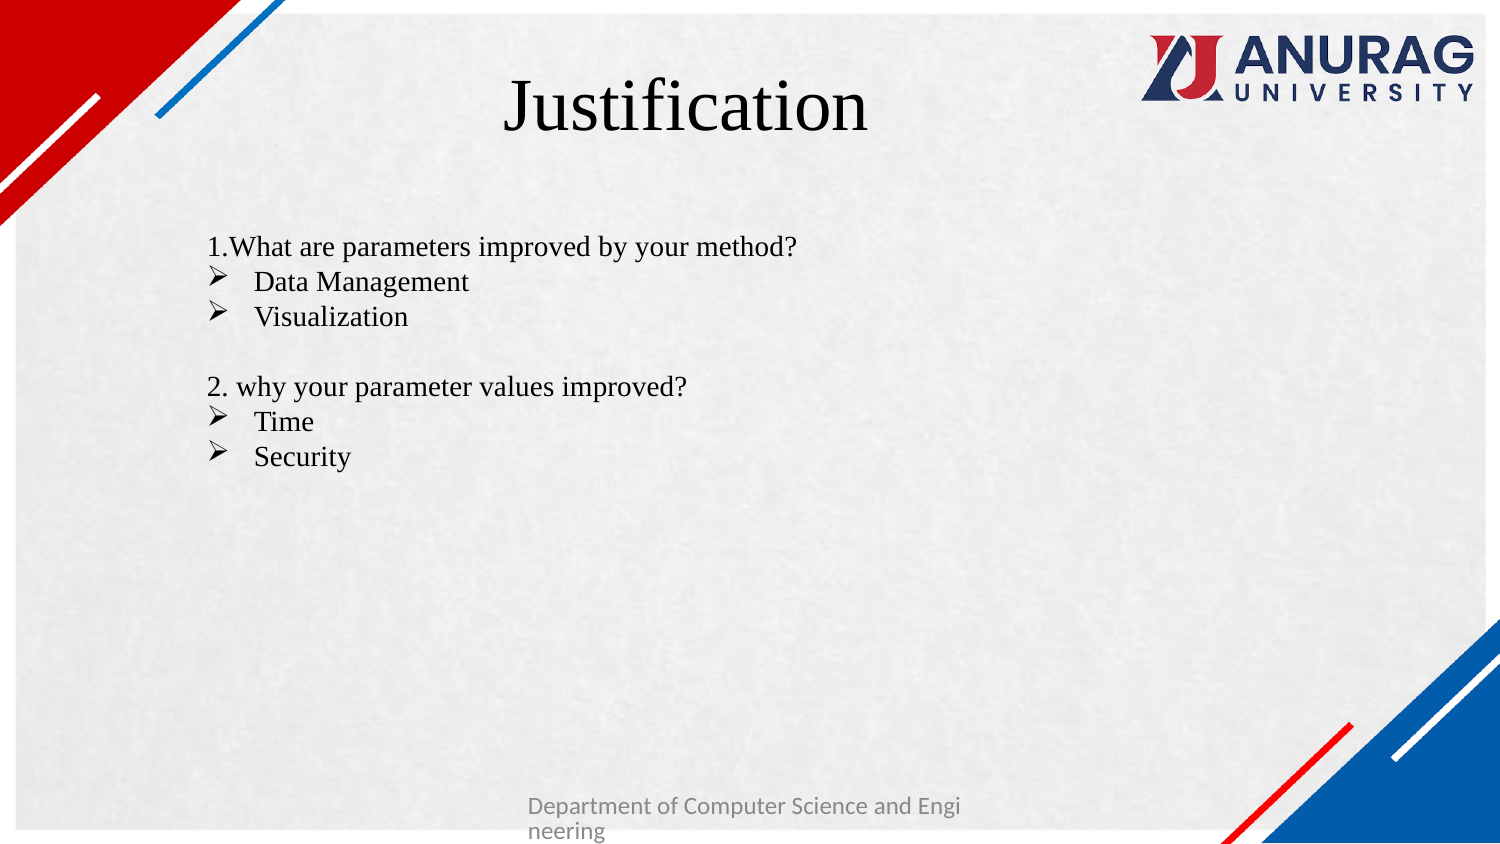

# Justification
1.What are parameters improved by your method?
Data Management
Visualization

2. why your parameter values improved?
Time
Security

Department of Computer Science and Engineering
11